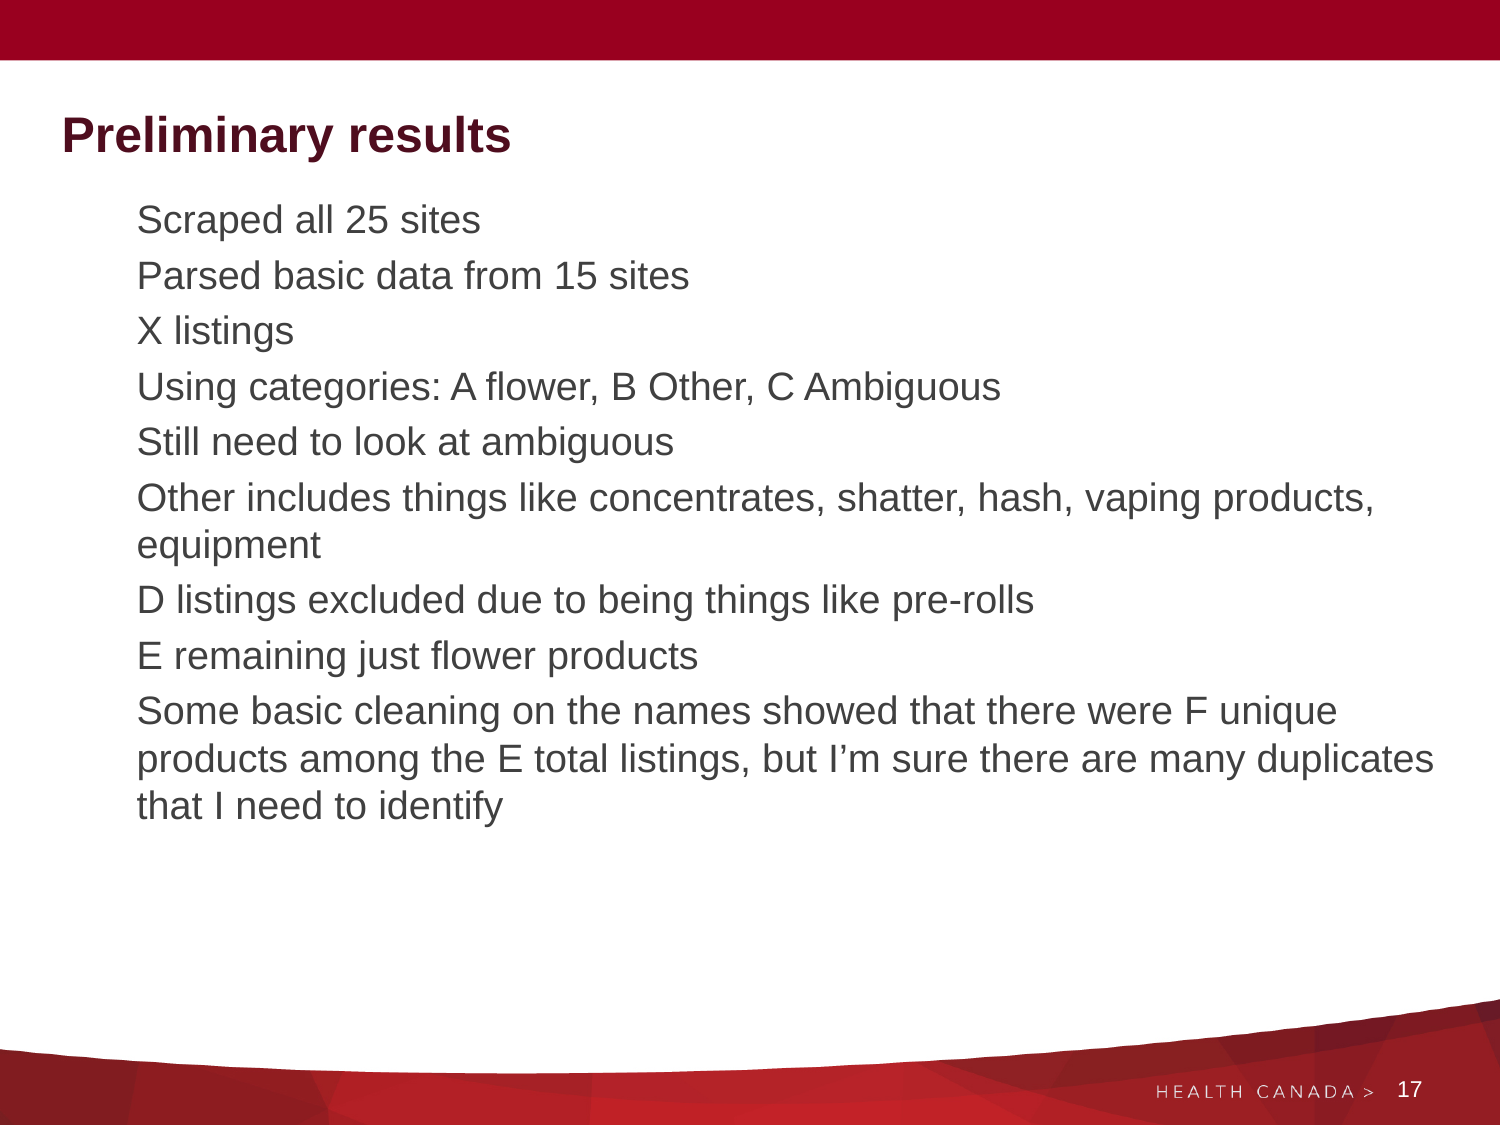

# Preliminary results
Scraped all 25 sites
Parsed basic data from 15 sites
X listings
Using categories: A flower, B Other, C Ambiguous
Still need to look at ambiguous
Other includes things like concentrates, shatter, hash, vaping products, equipment
D listings excluded due to being things like pre-rolls
E remaining just flower products
Some basic cleaning on the names showed that there were F unique products among the E total listings, but I’m sure there are many duplicates that I need to identify
17